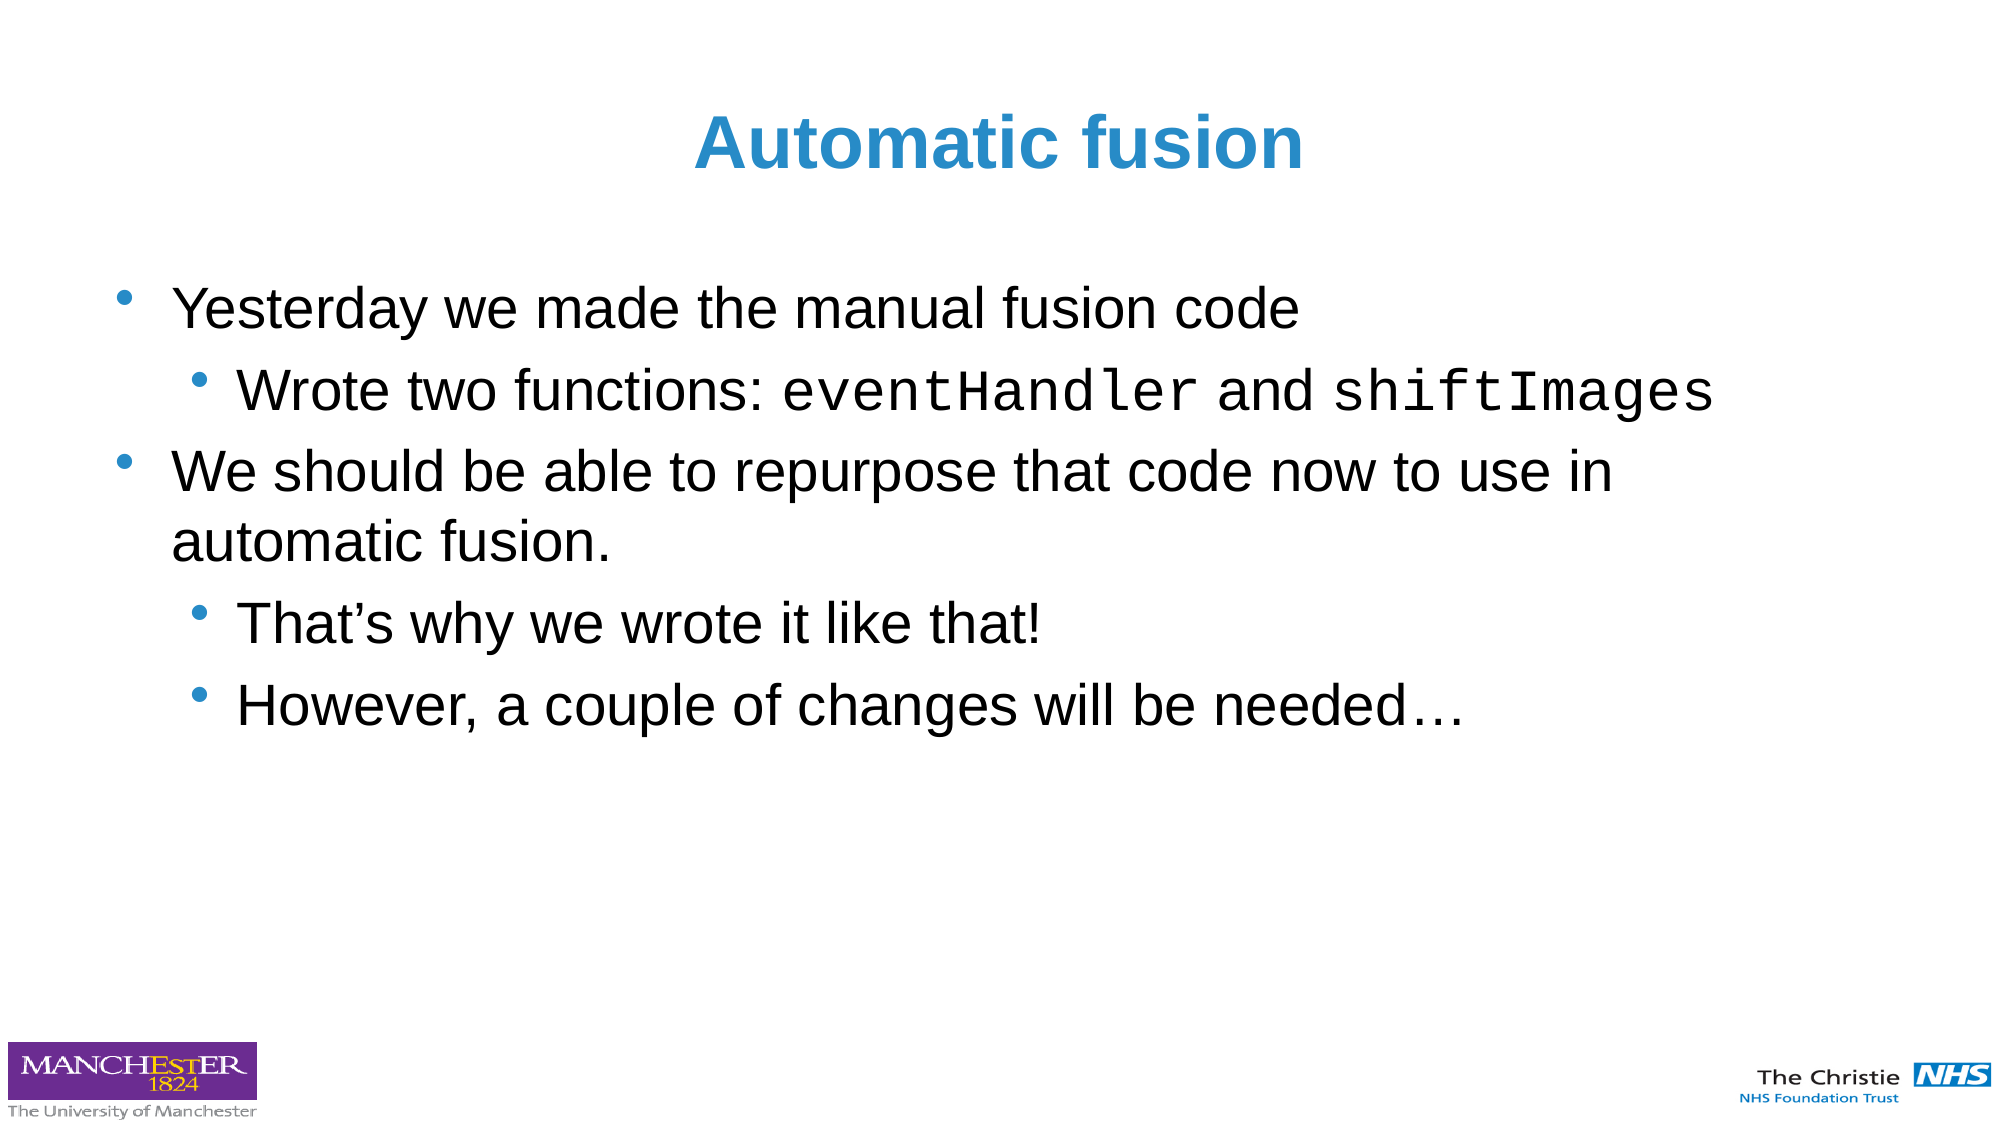

# Automatic fusion
Yesterday we made the manual fusion code
Wrote two functions: eventHandler and shiftImages
We should be able to repurpose that code now to use in automatic fusion.
That’s why we wrote it like that!
However, a couple of changes will be needed…